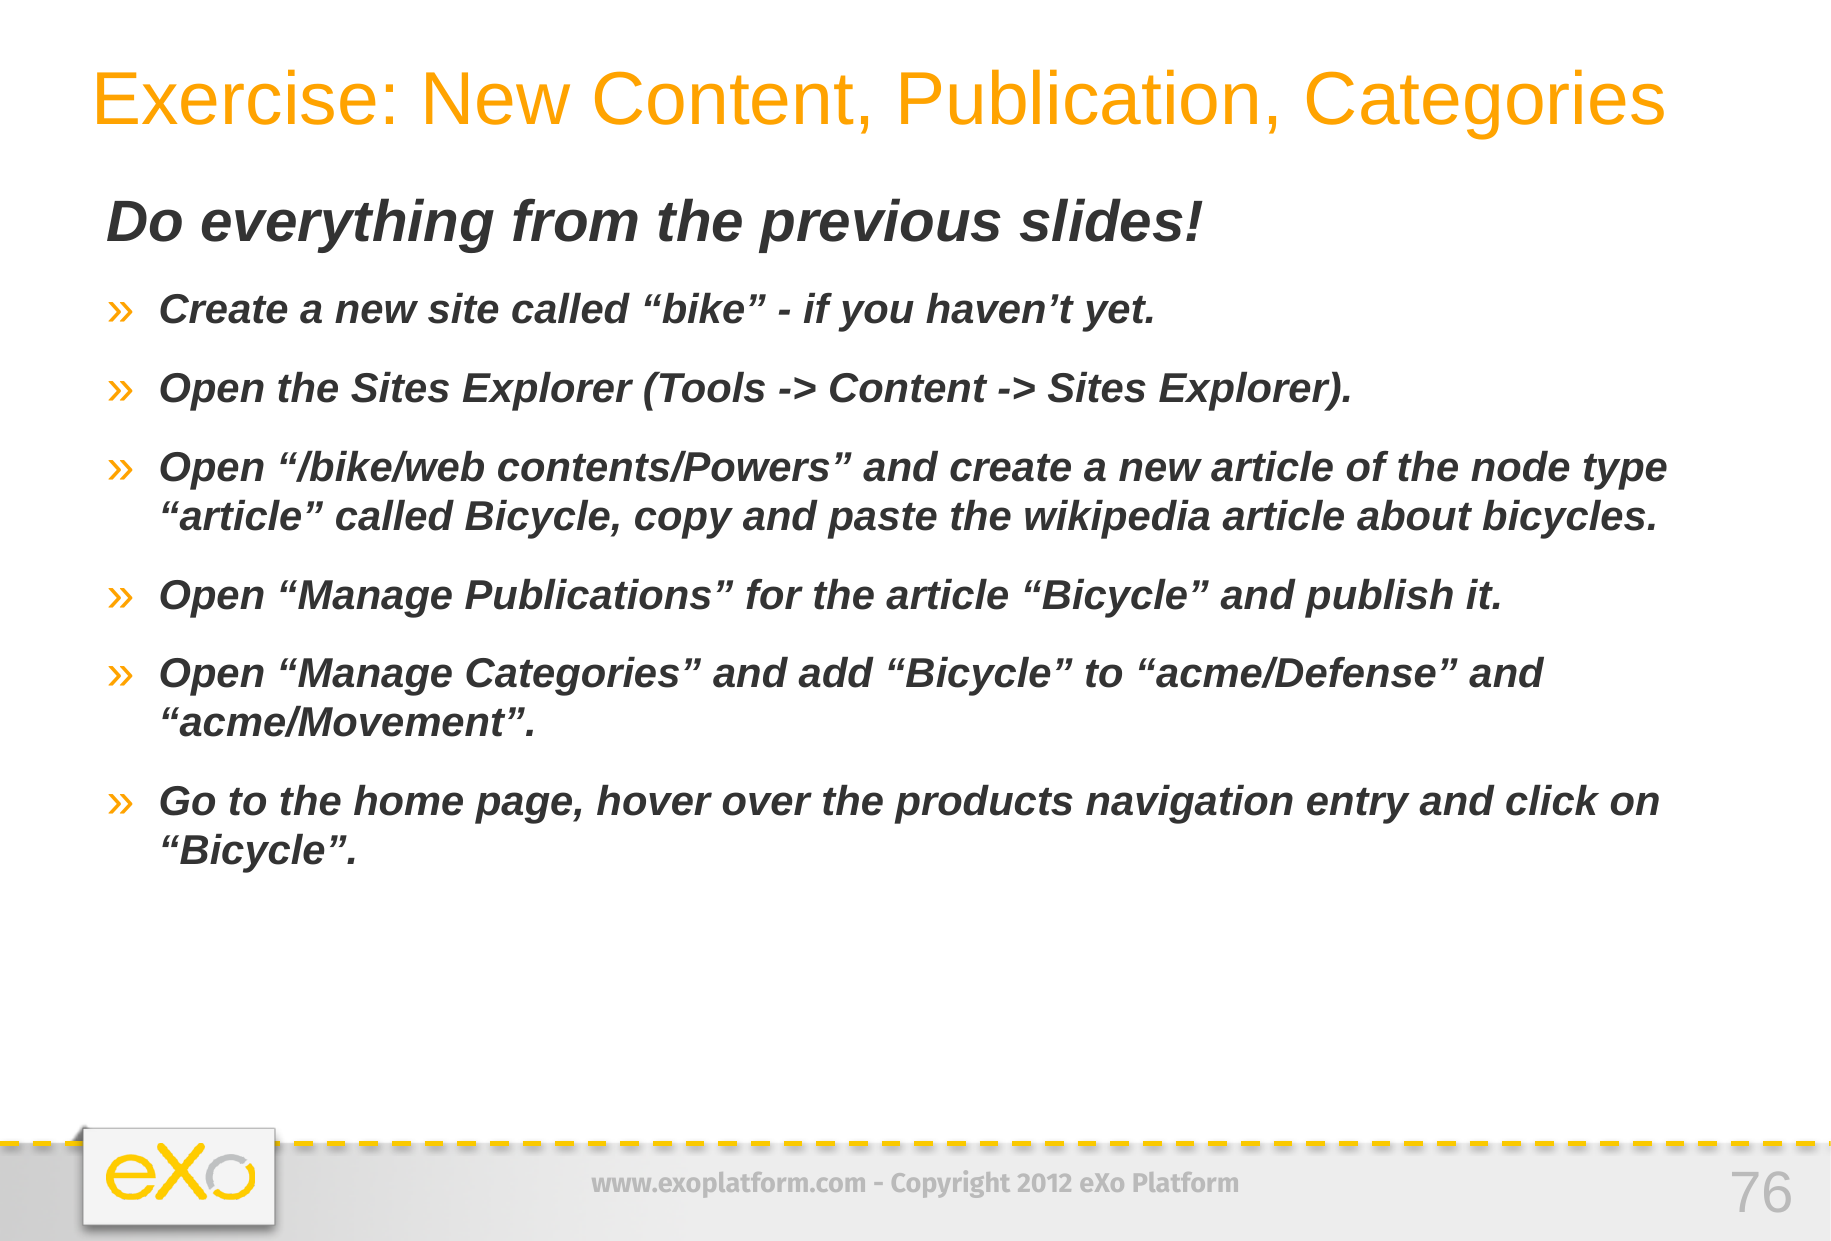

Exercise: New Content, Publication, Categories
Do everything from the previous slides!
Create a new site called “bike” - if you haven’t yet.
Open the Sites Explorer (Tools -> Content -> Sites Explorer).
Open “/bike/web contents/Powers” and create a new article of the node type “article” called Bicycle, copy and paste the wikipedia article about bicycles.
Open “Manage Publications” for the article “Bicycle” and publish it.
Open “Manage Categories” and add “Bicycle” to “acme/Defense” and “acme/Movement”.
Go to the home page, hover over the products navigation entry and click on “Bicycle”.